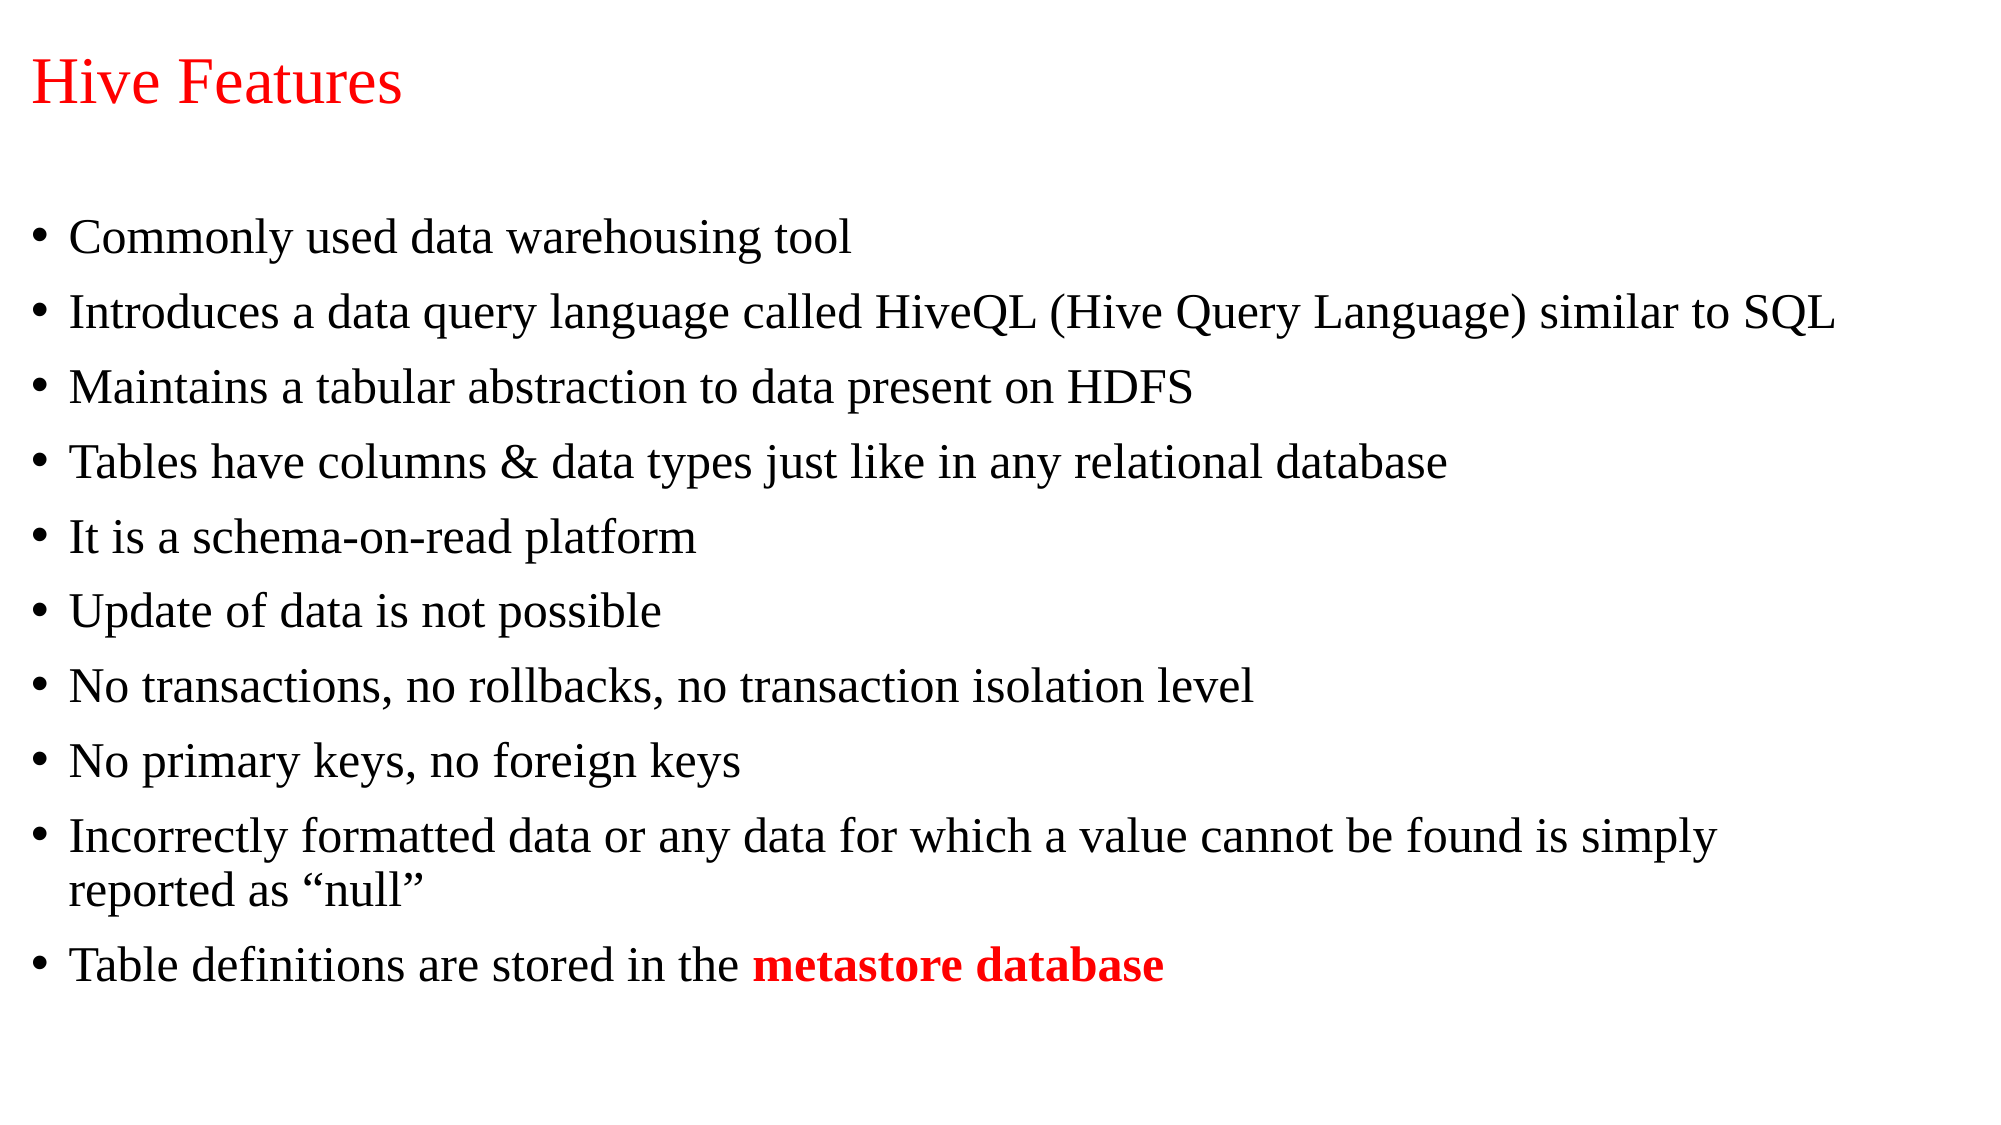

# Hive Features
Commonly used data warehousing tool
Introduces a data query language called HiveQL (Hive Query Language) similar to SQL
Maintains a tabular abstraction to data present on HDFS
Tables have columns & data types just like in any relational database
It is a schema-on-read platform
Update of data is not possible
No transactions, no rollbacks, no transaction isolation level
No primary keys, no foreign keys
Incorrectly formatted data or any data for which a value cannot be found is simply reported as “null”
Table definitions are stored in the metastore database